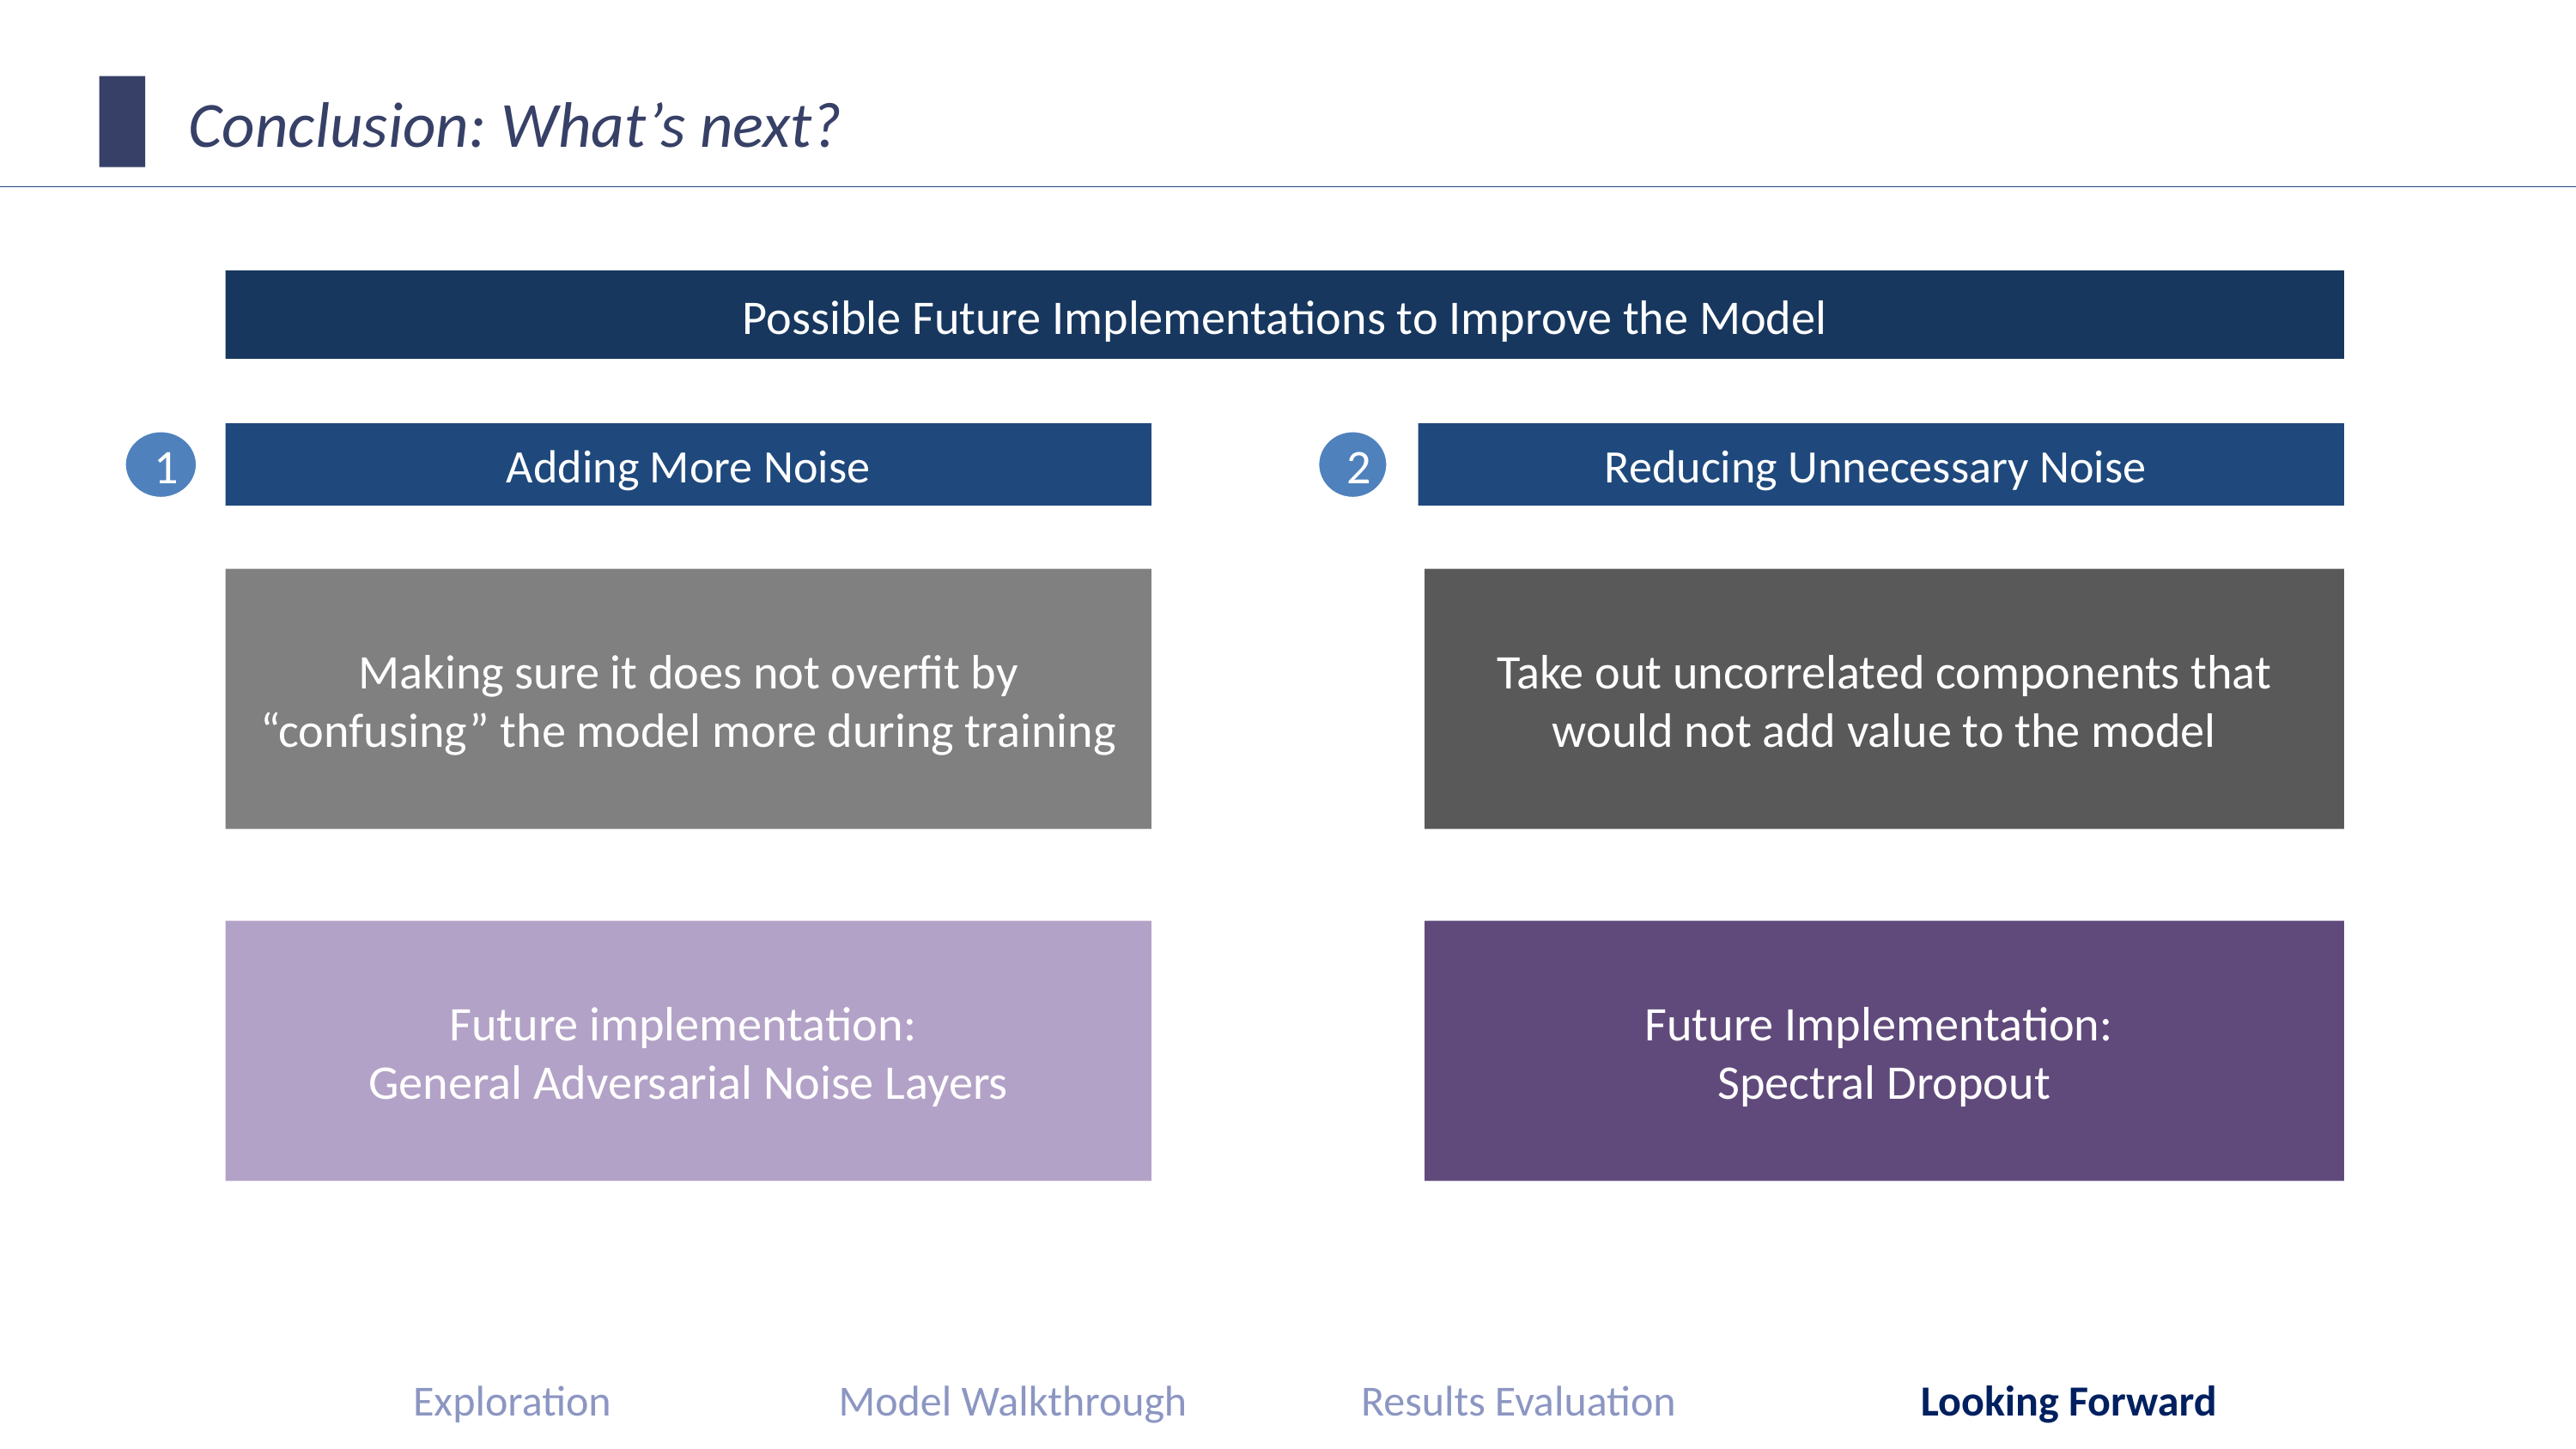

# Conclusion: What’s next?
Possible Future Implementations to Improve the Model
Adding More Noise
1
Making sure it does not overfit by “confusing” the model more during training
Future implementation:
General Adversarial Noise Layers
Reducing Unnecessary Noise
2
Take out uncorrelated components that would not add value to the model
Future Implementation:
Spectral Dropout